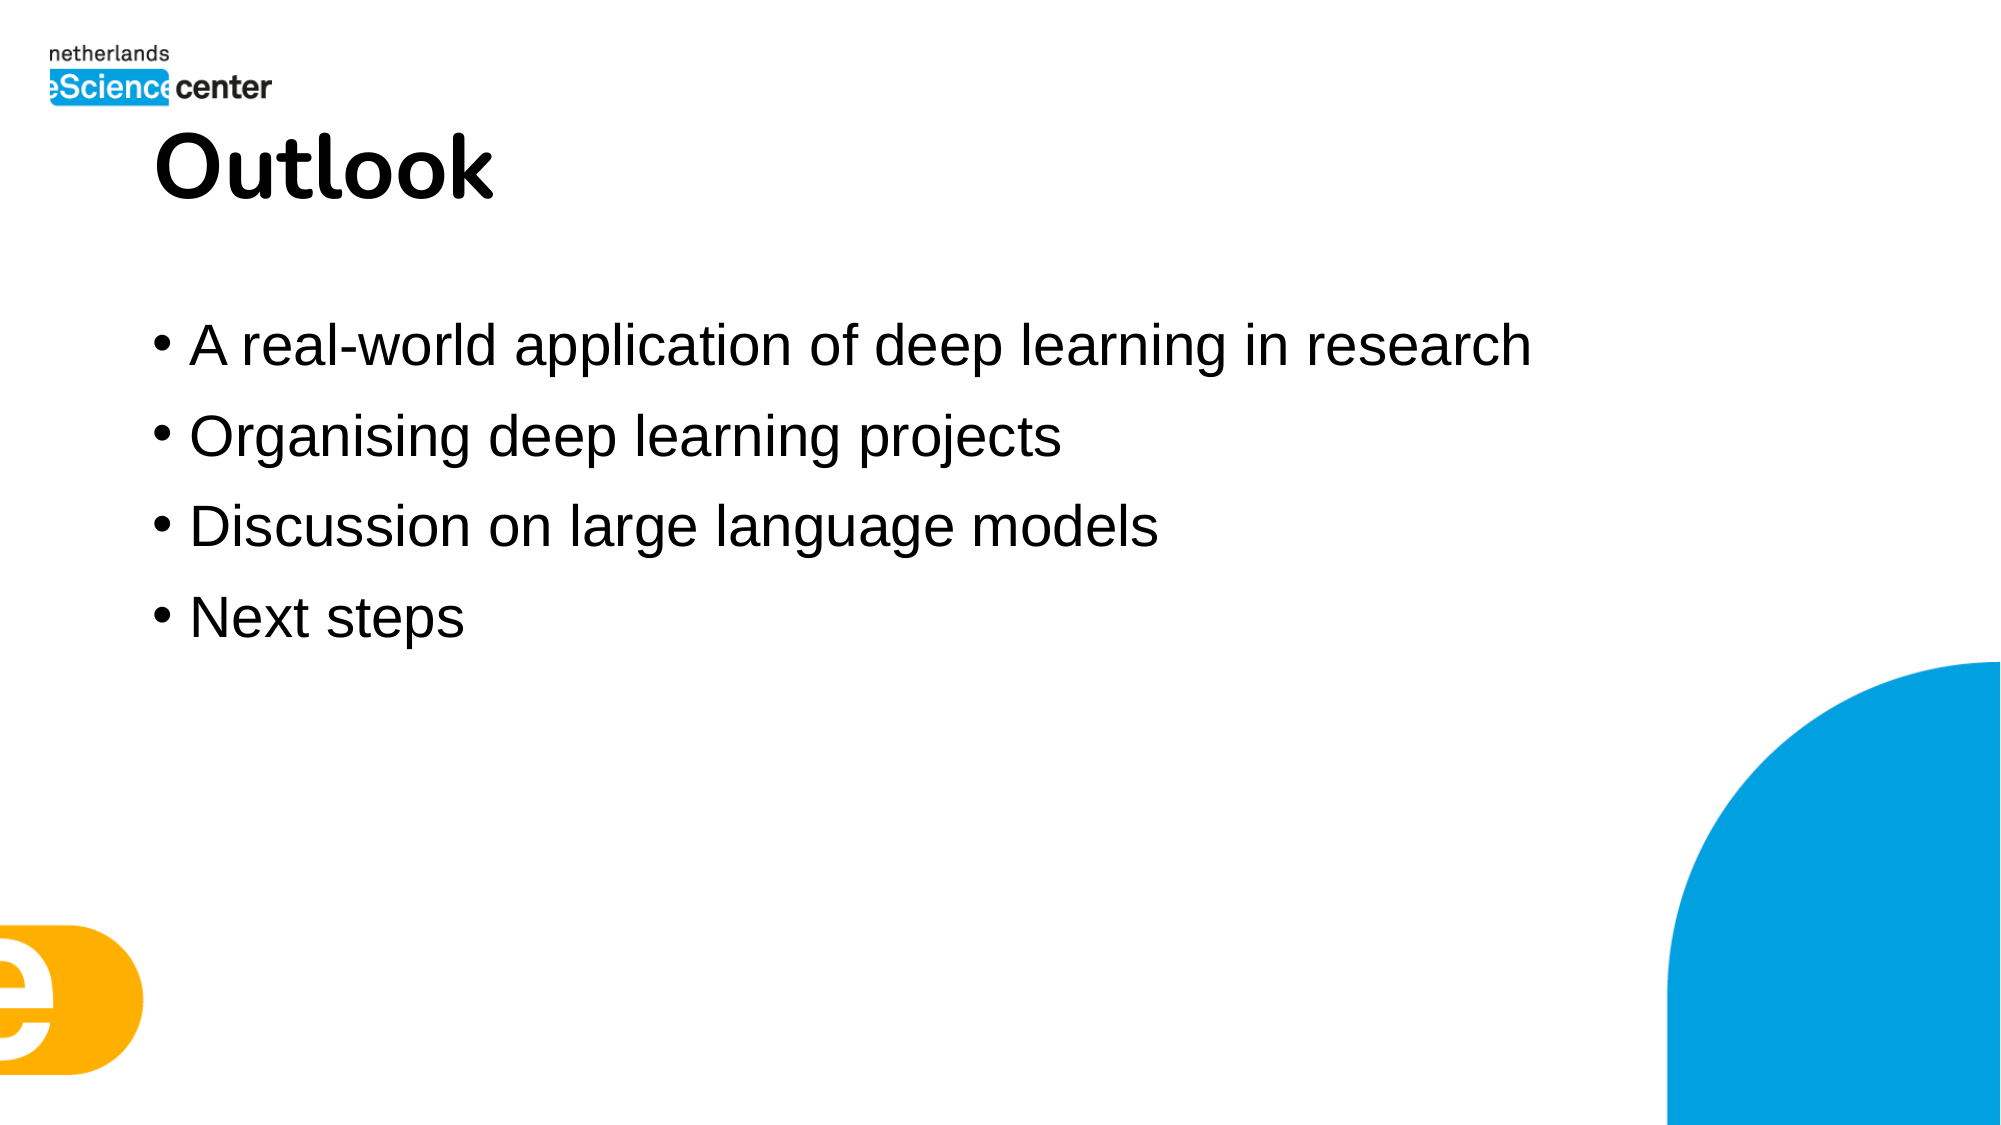

# Outlook
A real-world application of deep learning in research
Organising deep learning projects
Discussion on large language models
Next steps